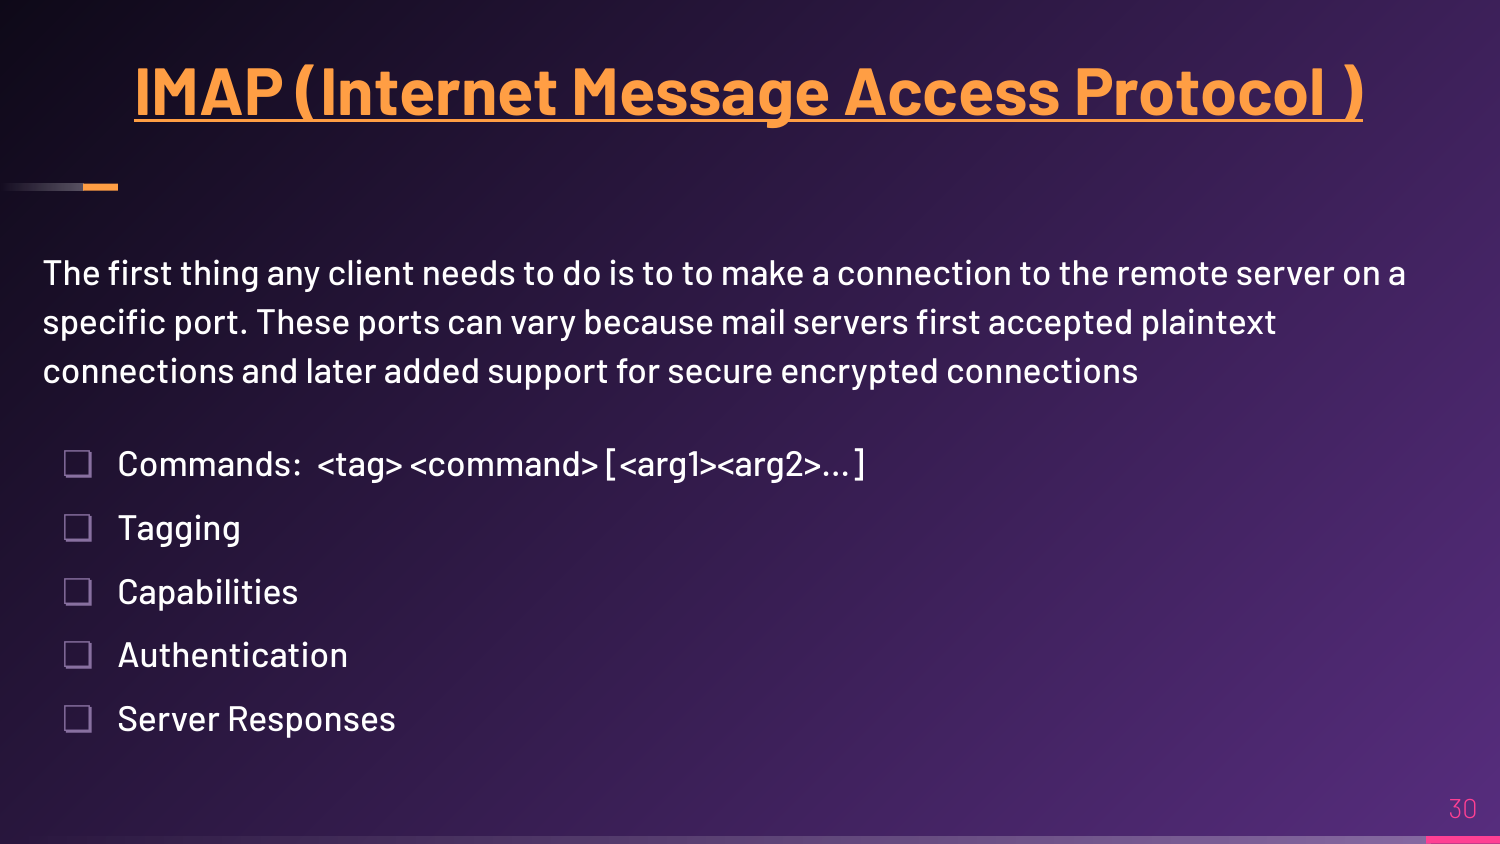

# IMAP (Internet Message Access Protocol )

The first thing any client needs to do is to to make a connection to the remote server on a specific port. These ports can vary because mail servers first accepted plaintext connections and later added support for secure encrypted connections
Commands:  <tag> <command> [<arg1><arg2>…]
Tagging
Capabilities
Authentication
Server Responses

30